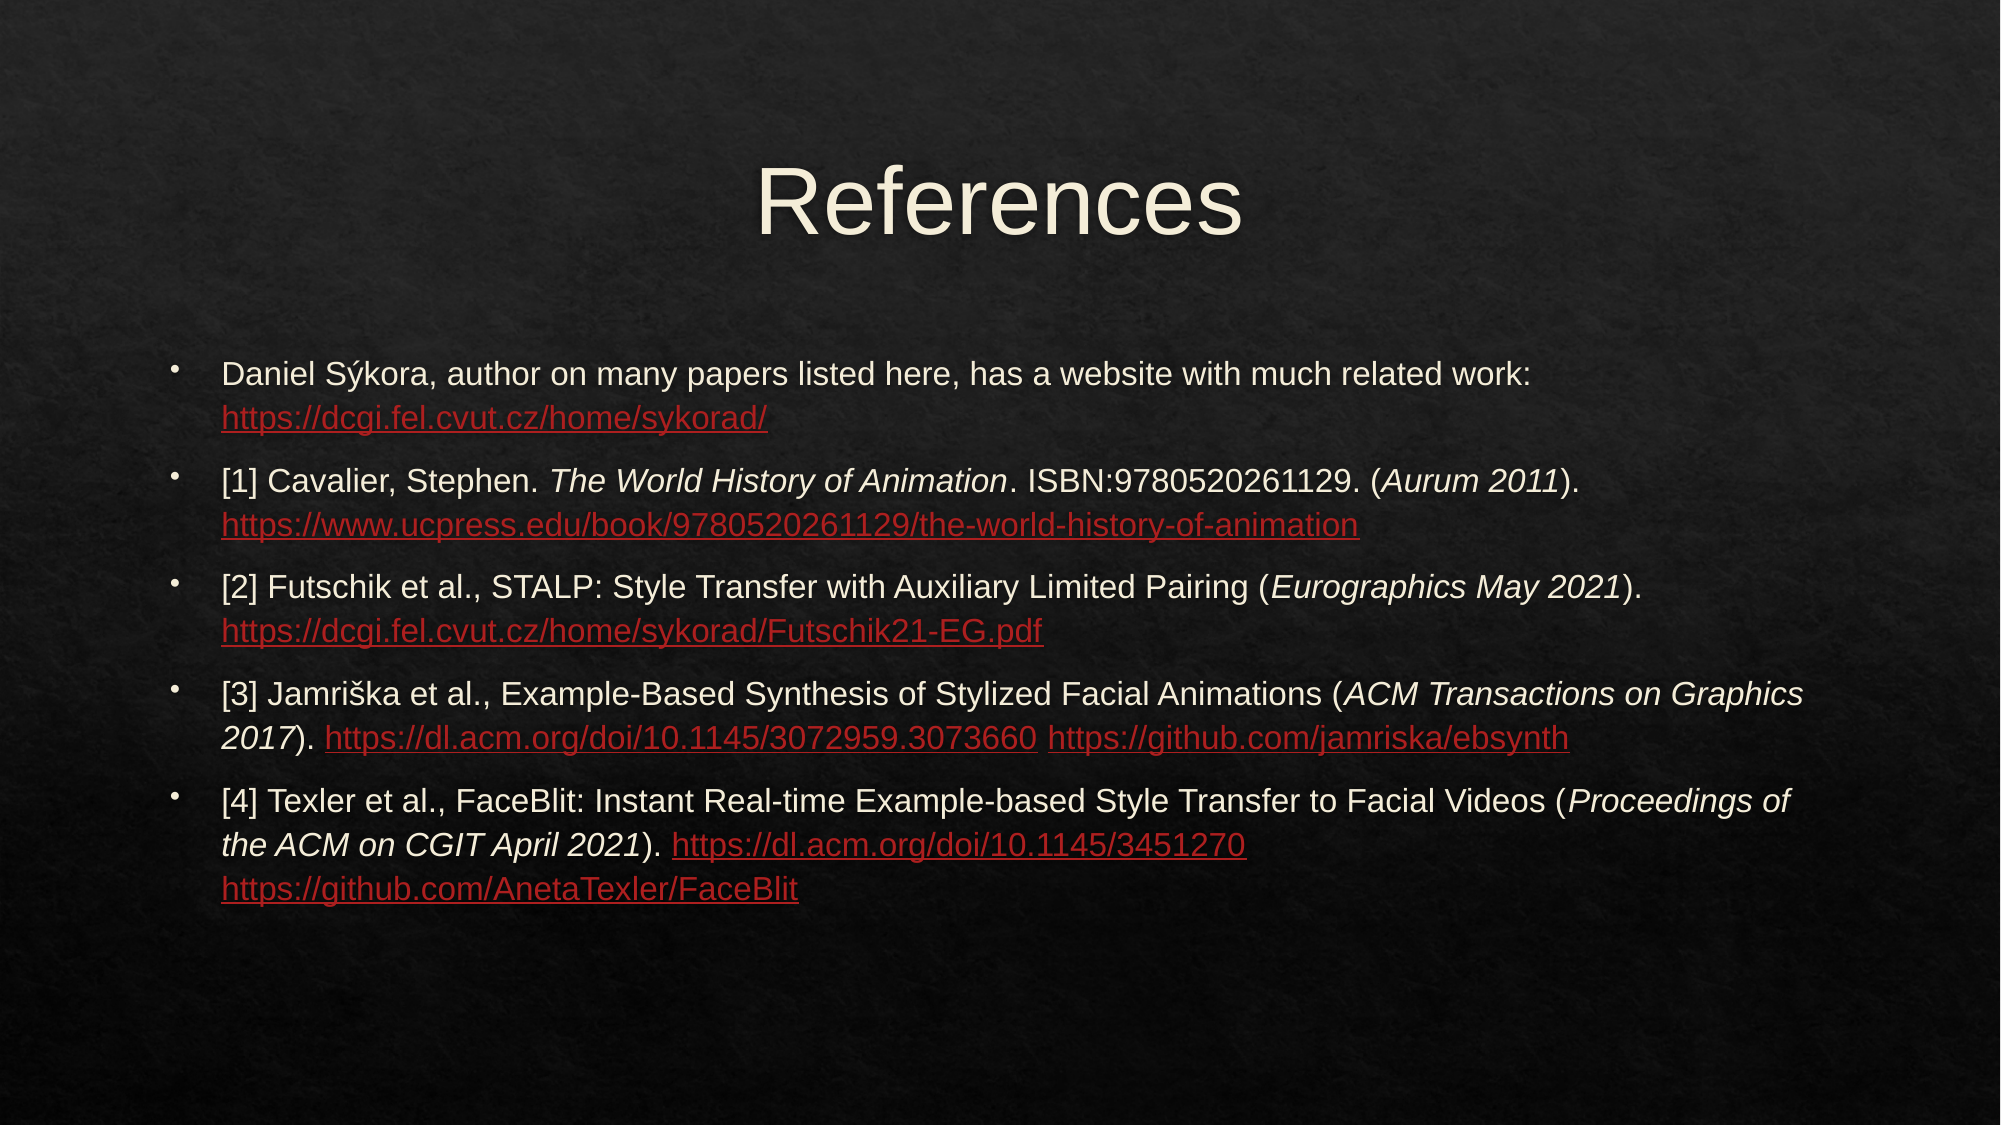

# References
Daniel Sýkora, author on many papers listed here, has a website with much related work: https://dcgi.fel.cvut.cz/home/sykorad/
[1] Cavalier, Stephen. The World History of Animation. ISBN:9780520261129. (Aurum 2011). https://www.ucpress.edu/book/9780520261129/the-world-history-of-animation
[2] Futschik et al., STALP: Style Transfer with Auxiliary Limited Pairing (Eurographics May 2021). https://dcgi.fel.cvut.cz/home/sykorad/Futschik21-EG.pdf
[3] Jamriška et al., Example-Based Synthesis of Stylized Facial Animations (ACM Transactions on Graphics 2017). https://dl.acm.org/doi/10.1145/3072959.3073660 https://github.com/jamriska/ebsynth
[4] Texler et al., FaceBlit: Instant Real-time Example-based Style Transfer to Facial Videos (Proceedings of the ACM on CGIT April 2021). https://dl.acm.org/doi/10.1145/3451270 https://github.com/AnetaTexler/FaceBlit